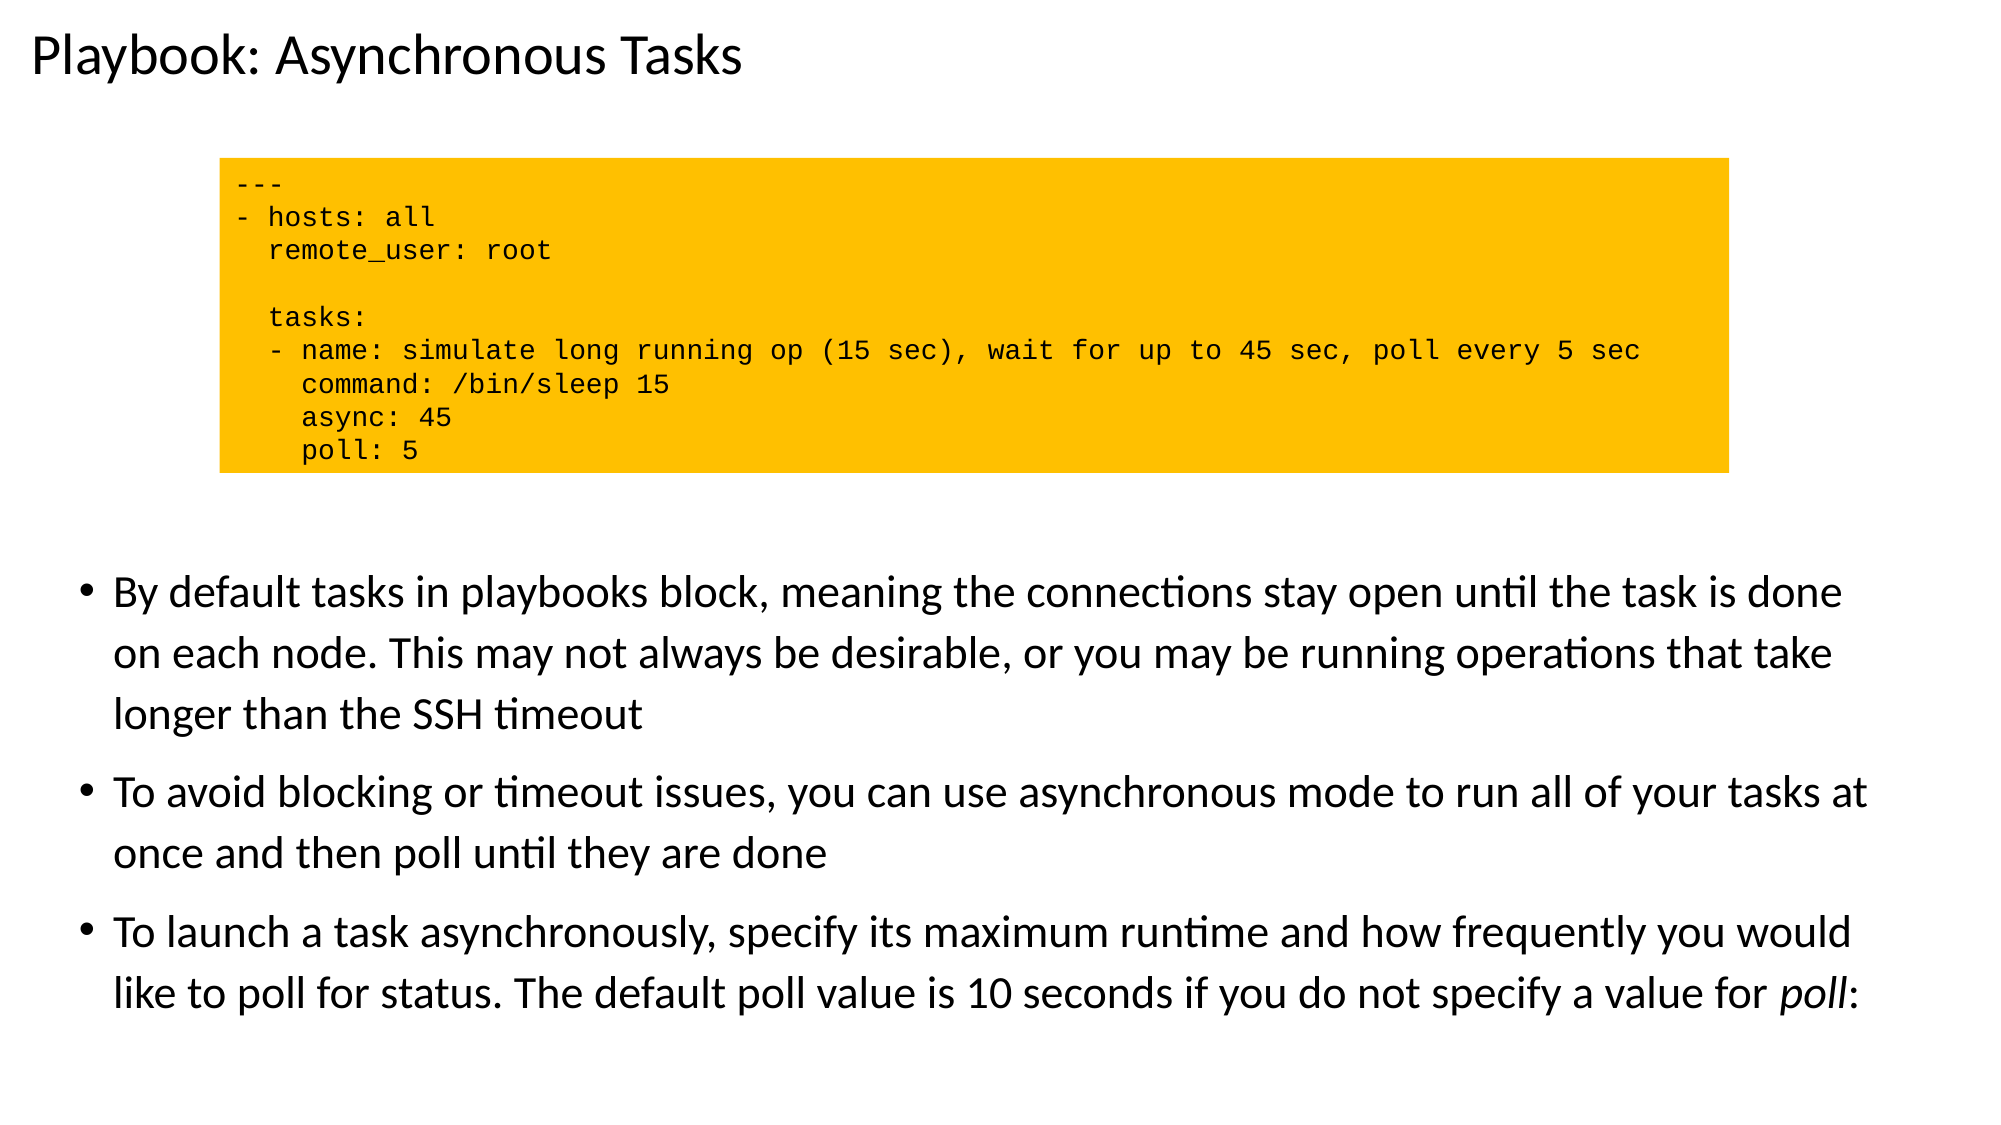

# Playbook: Asynchronous Tasks
---
- hosts: all
  remote_user: root

  tasks:
  - name: simulate long running op (15 sec), wait for up to 45 sec, poll every 5 sec
    command: /bin/sleep 15
    async: 45
    poll: 5
By default tasks in playbooks block, meaning the connections stay open until the task is done on each node. This may not always be desirable, or you may be running operations that take longer than the SSH timeout
To avoid blocking or timeout issues, you can use asynchronous mode to run all of your tasks at once and then poll until they are done
To launch a task asynchronously, specify its maximum runtime and how frequently you would like to poll for status. The default poll value is 10 seconds if you do not specify a value for poll: